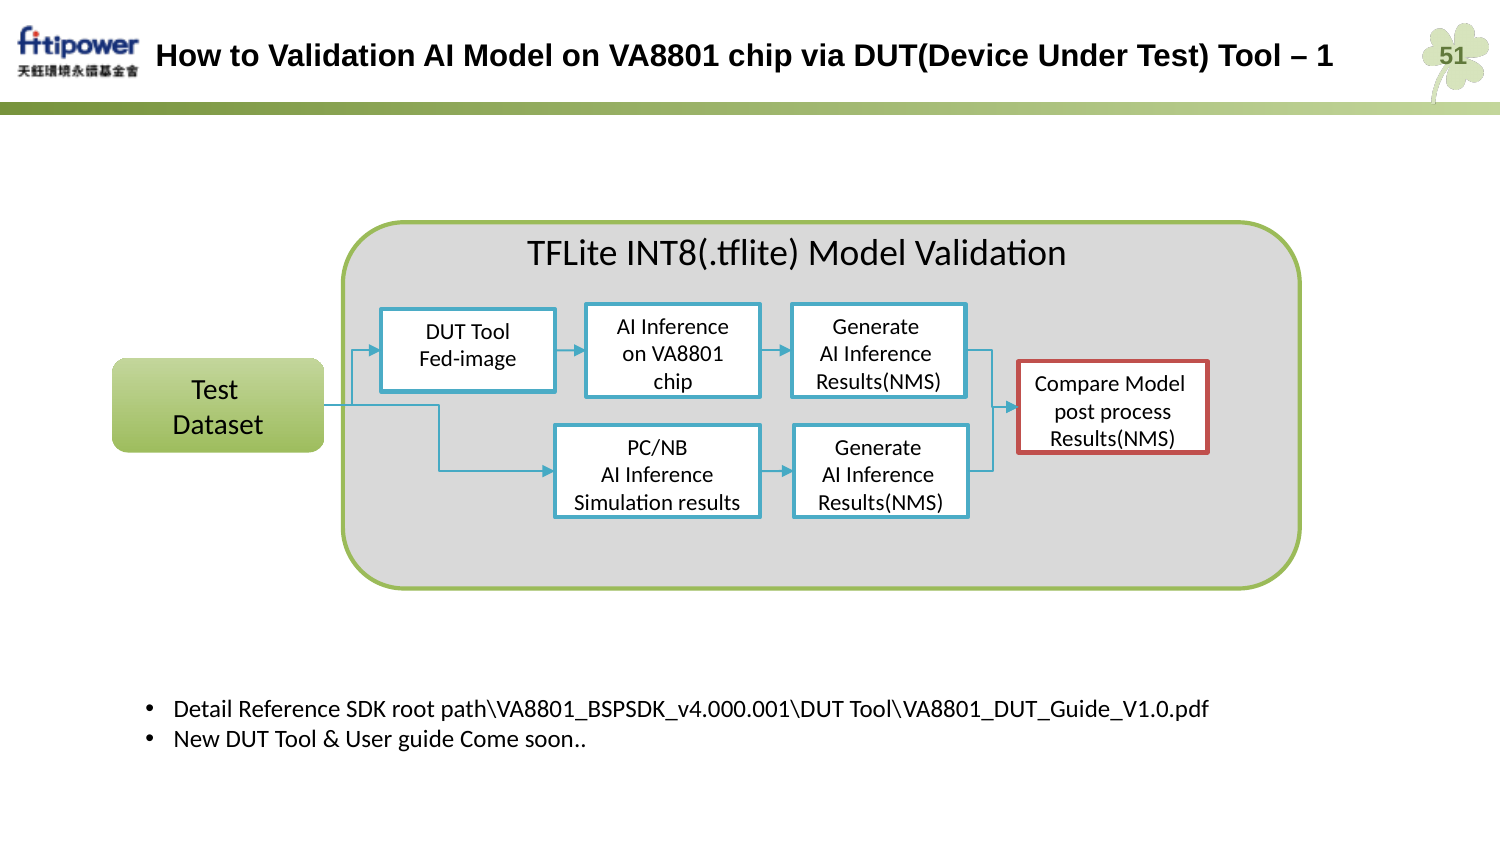

# How to Validation AI Model on VA8801 chip via DUT(Device Under Test) Tool – 1
51
TFLite INT8(.tflite) Model Validation

Generate
AI Inference
Results(NMS)
AI Inference
on VA8801 chip
DUT Tool
Fed-image
Test
Dataset
Compare Model
post process
Results(NMS)
Generate
AI Inference
Results(NMS)
PC/NB
AI Inference Simulation results
Detail Reference SDK root path\VA8801_BSPSDK_v4.000.001\DUT Tool\VA8801_DUT_Guide_V1.0.pdf
New DUT Tool & User guide Come soon..